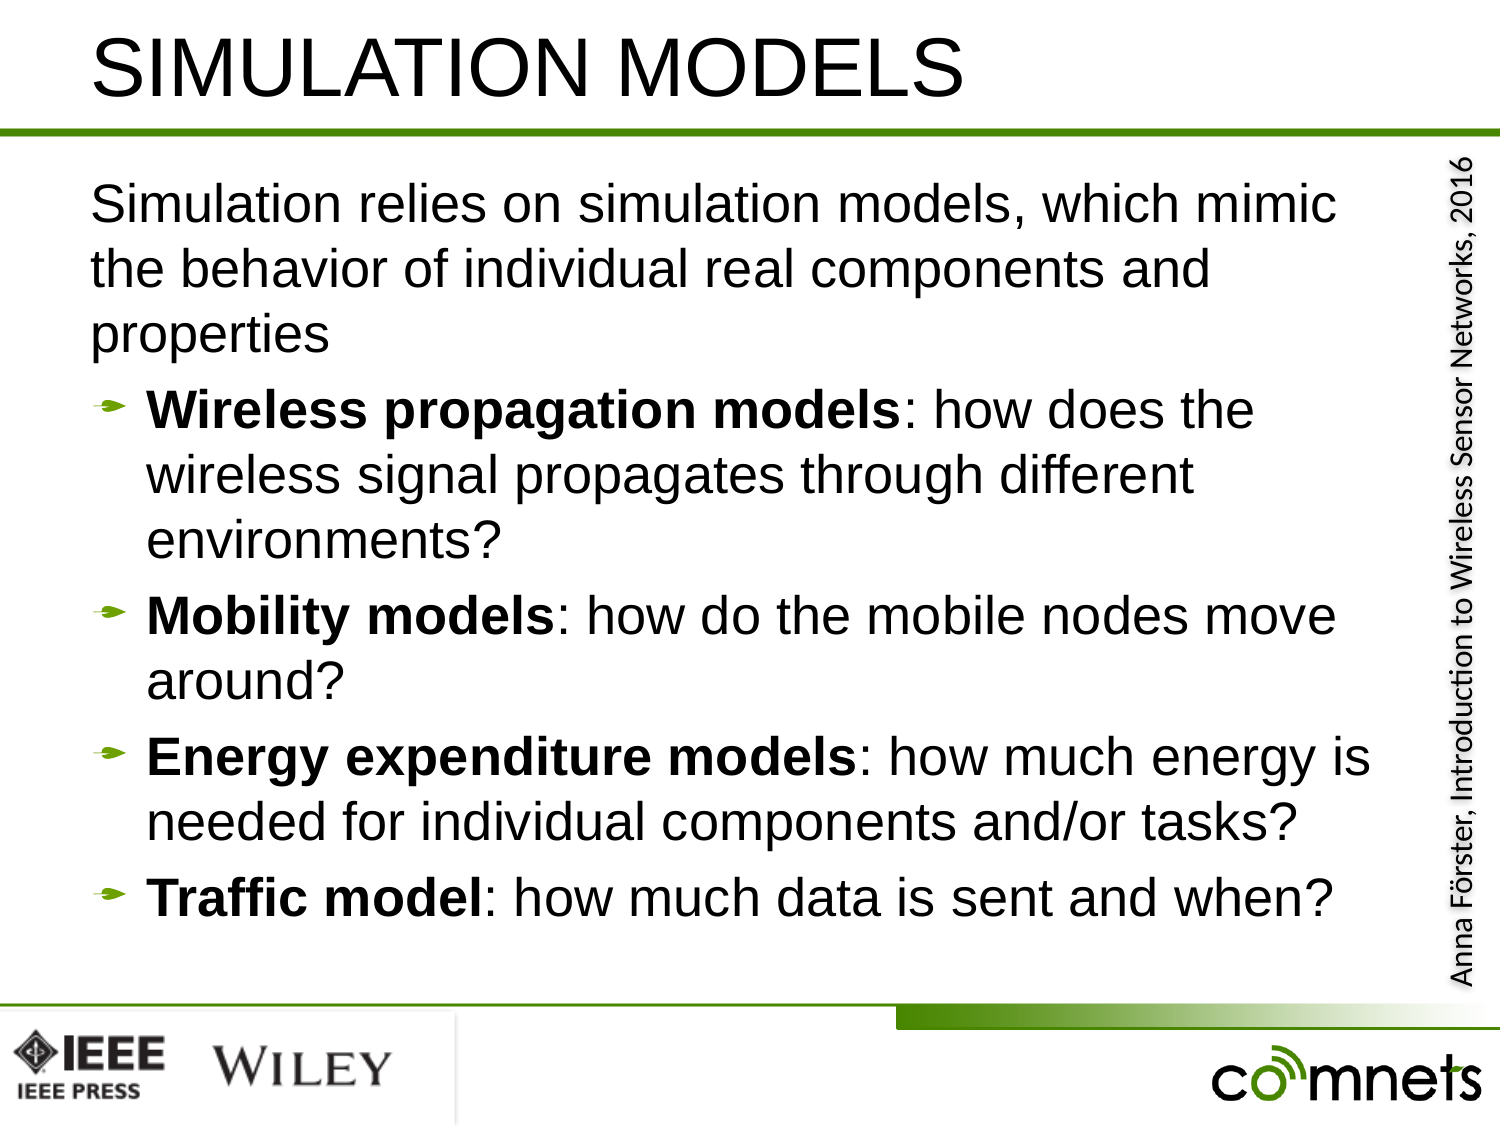

# SIMULATION MODELS
Simulation relies on simulation models, which mimic the behavior of individual real components and properties
Wireless propagation models: how does the wireless signal propagates through different environments?
Mobility models: how do the mobile nodes move around?
Energy expenditure models: how much energy is needed for individual components and/or tasks?
Traffic model: how much data is sent and when?